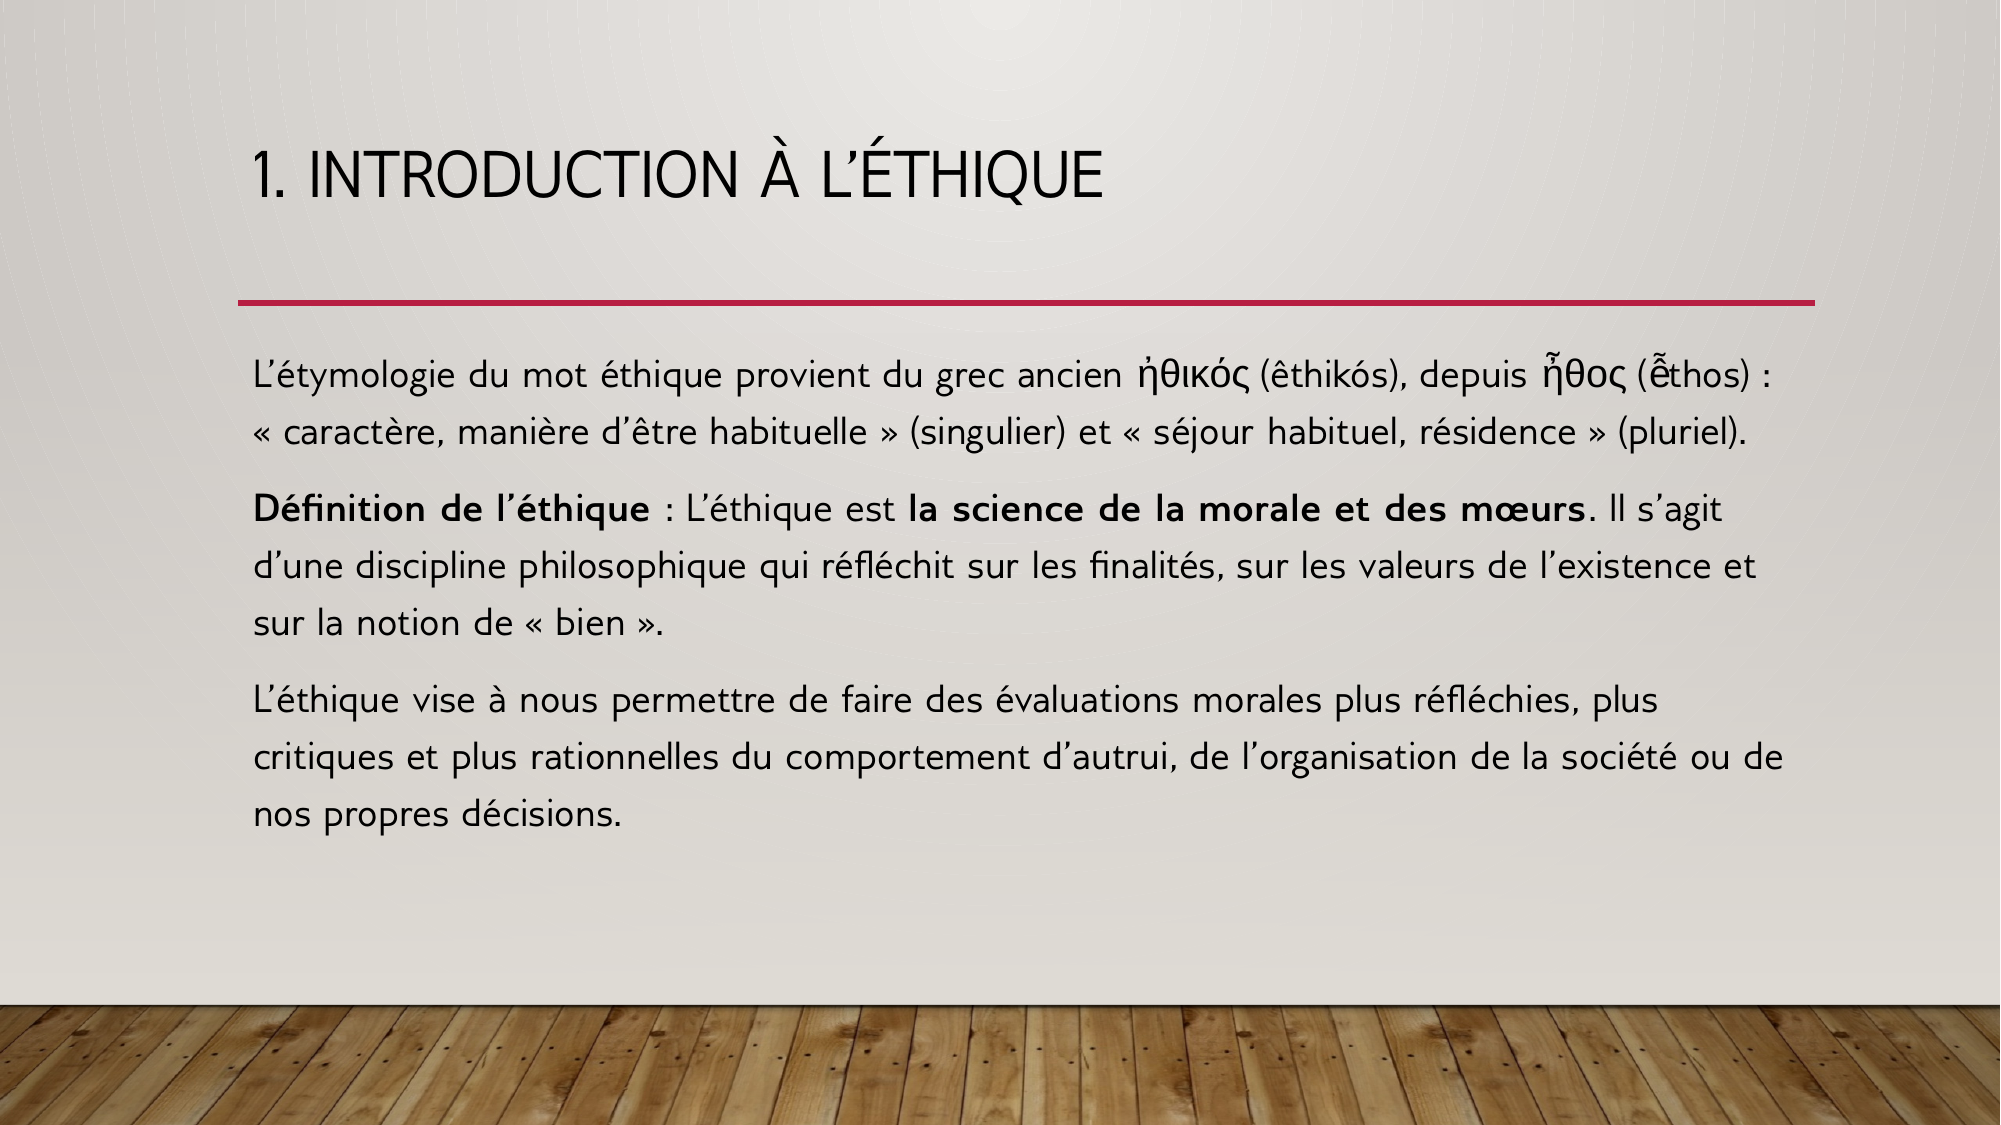

# 1. Introduction à l’éthique
L’étymologie du mot éthique provient du grec ancien ἠθικός (êthikós), depuis ἦθος (ễthos) : « caractère, manière d’être habituelle » (singulier) et « séjour habituel, résidence » (pluriel).
Définition de l’éthique : L’éthique est la science de la morale et des mœurs. Il s’agit d’une discipline philosophique qui réfléchit sur les finalités, sur les valeurs de l’existence et sur la notion de « bien ».
L’éthique vise à nous permettre de faire des évaluations morales plus réfléchies, plus critiques et plus rationnelles du comportement d’autrui, de l’organisation de la société ou de nos propres décisions.